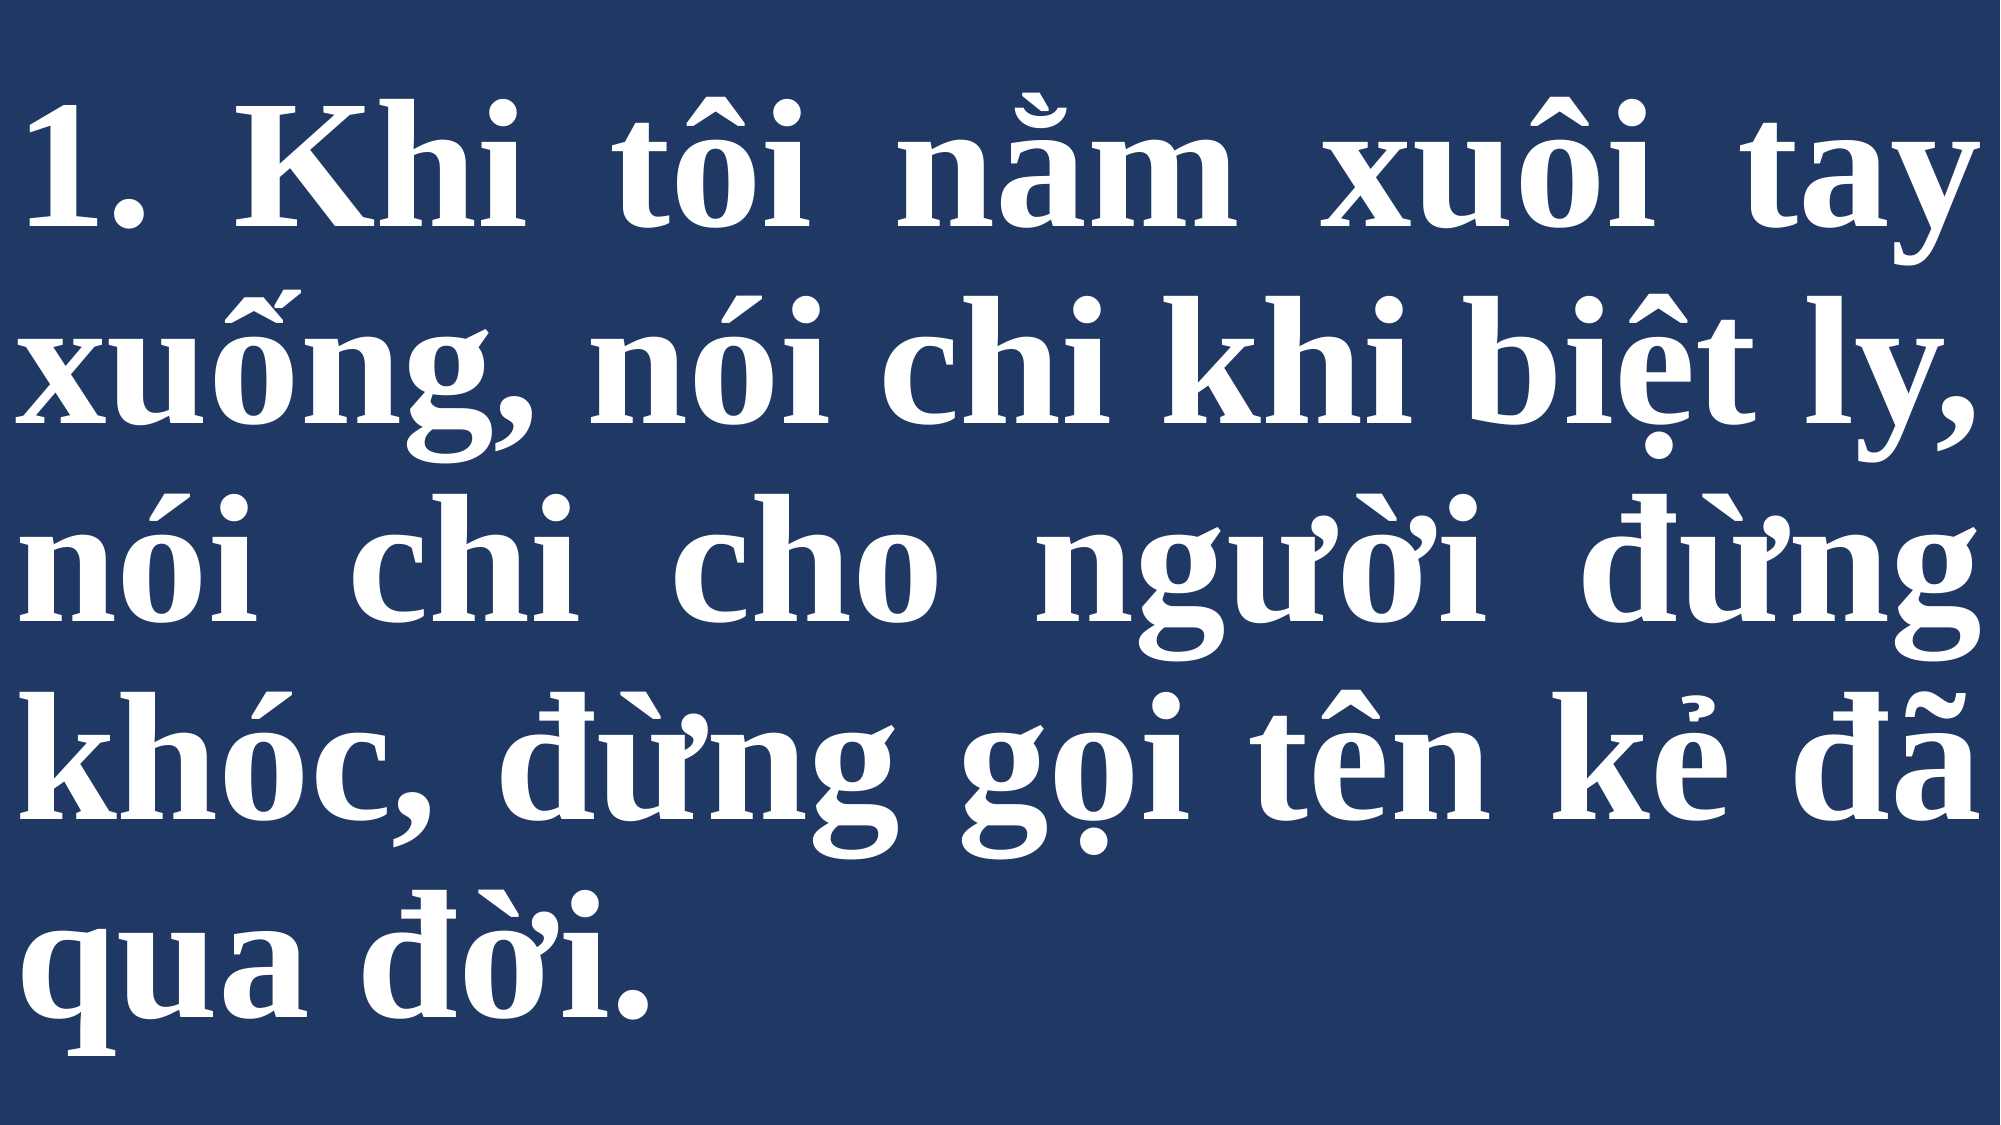

# 1. Khi tôi nằm xuôi tay xuống, nói chi khi biệt ly, nói chi cho người đừng khóc, đừng gọi tên kẻ đã qua đời.